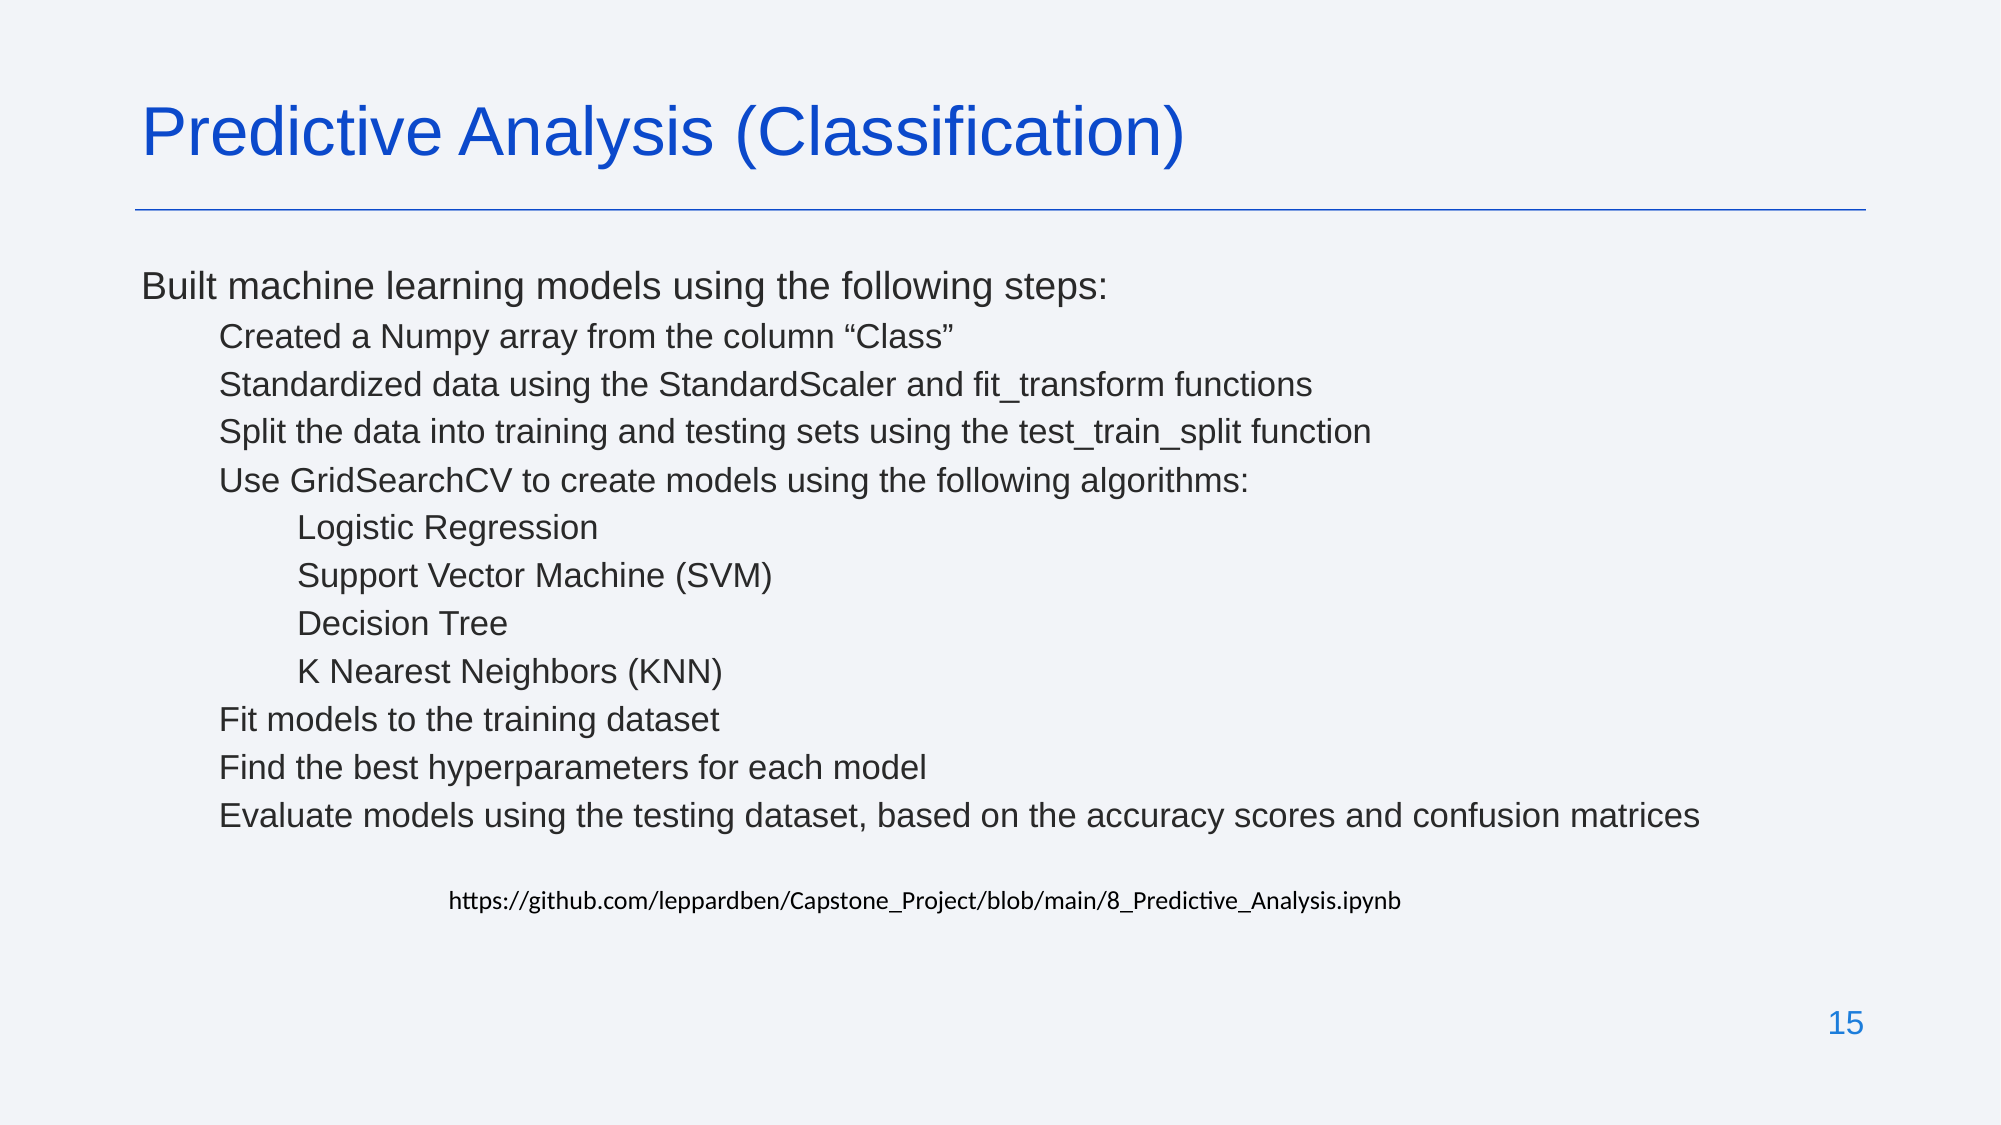

Predictive Analysis (Classification)
Built machine learning models using the following steps:
Created a Numpy array from the column “Class”
Standardized data using the StandardScaler and fit_transform functions
Split the data into training and testing sets using the test_train_split function
Use GridSearchCV to create models using the following algorithms:
Logistic Regression
Support Vector Machine (SVM)
Decision Tree
K Nearest Neighbors (KNN)
Fit models to the training dataset
Find the best hyperparameters for each model
Evaluate models using the testing dataset, based on the accuracy scores and confusion matrices

https://github.com/leppardben/Capstone_Project/blob/main/8_Predictive_Analysis.ipynb
15